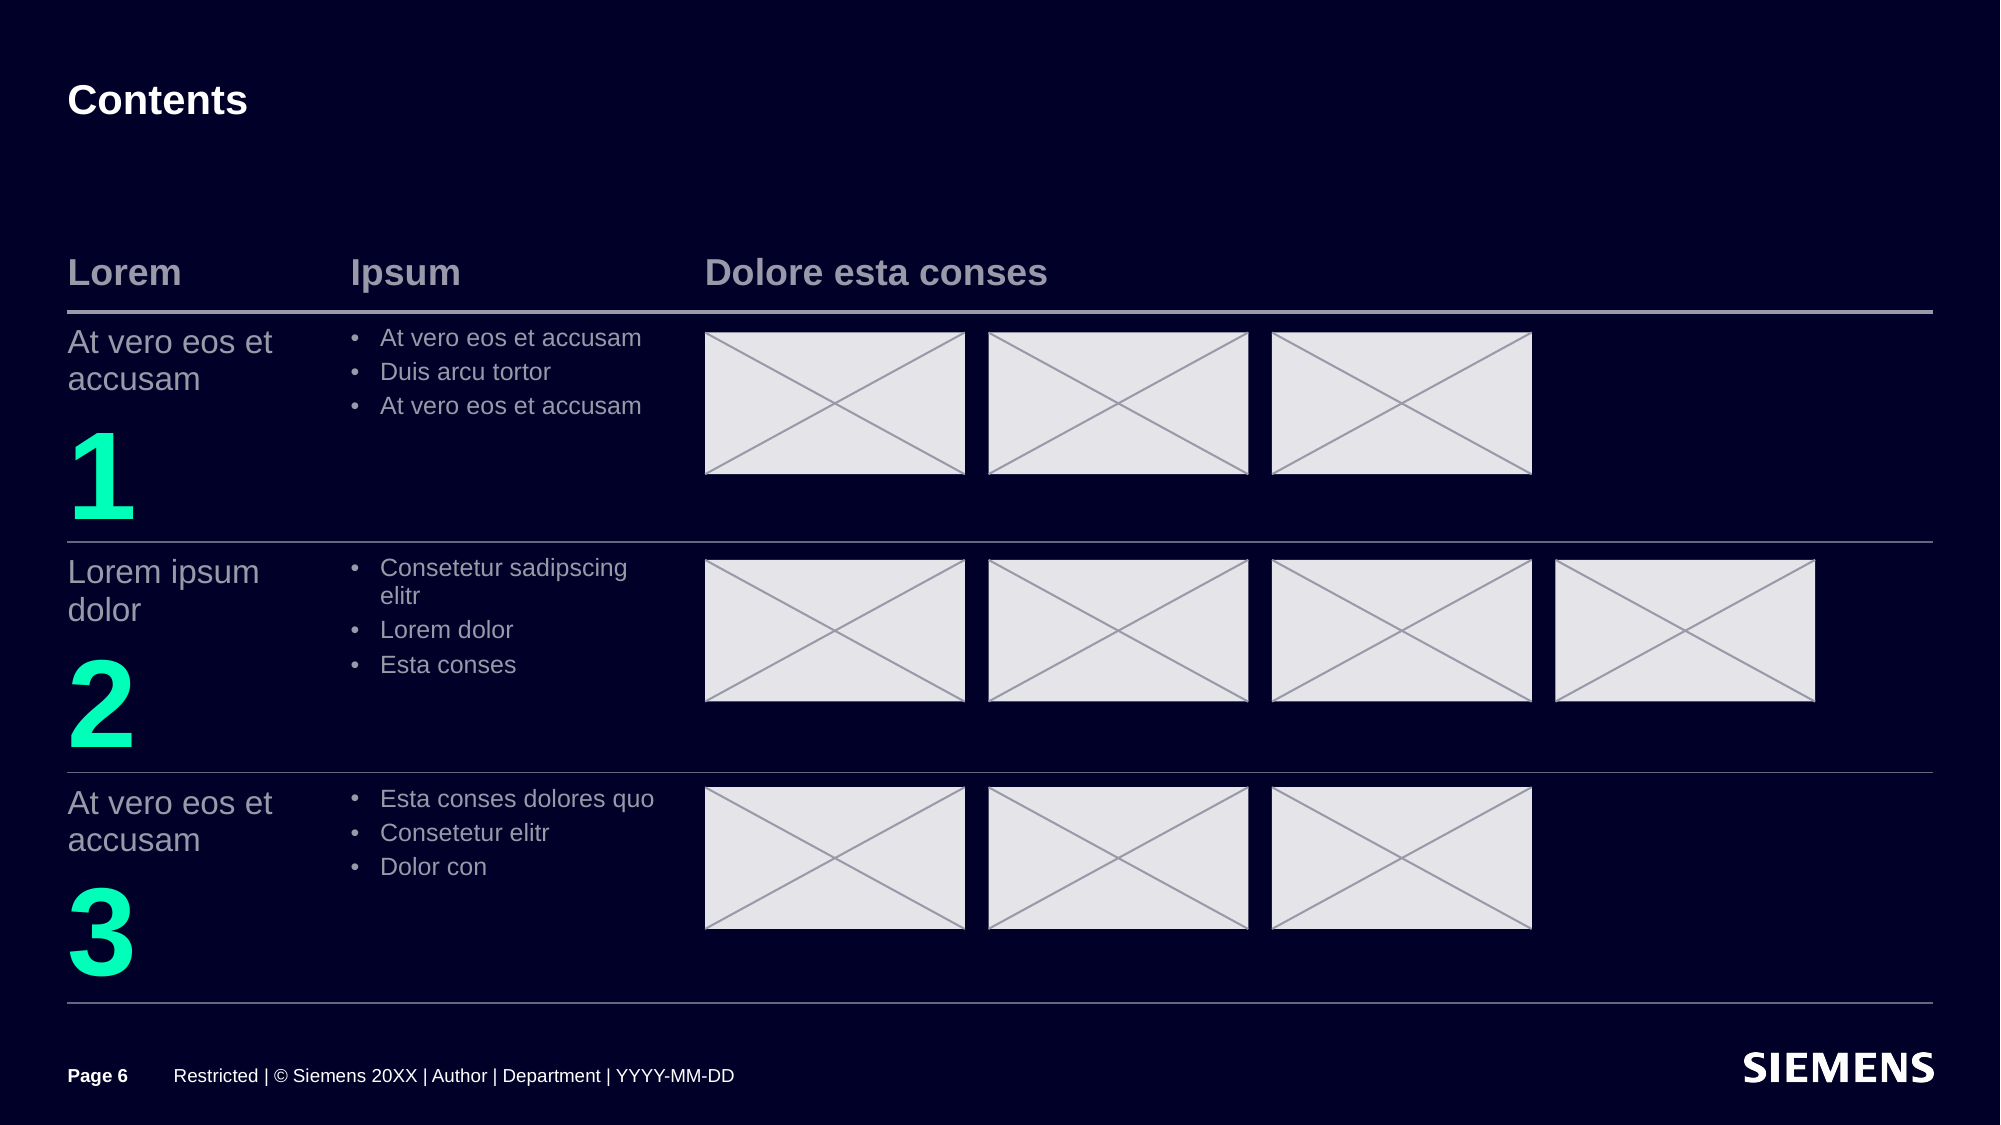

# Contents
| Lorem | Ipsum | Dolore esta conses |
| --- | --- | --- |
| At vero eos et accusam | At vero eos et accusam Duis arcu tortor At vero eos et accusam |  |
| Lorem ipsum dolor | Consetetur sadipscing elitr Lorem dolor Esta conses |  |
| At vero eos et accusam | Esta conses dolores quo Consetetur elitr Dolor con |  |

1

2

3
Page 6
Restricted | © Siemens 20XX | Author | Department | YYYY-MM-DD